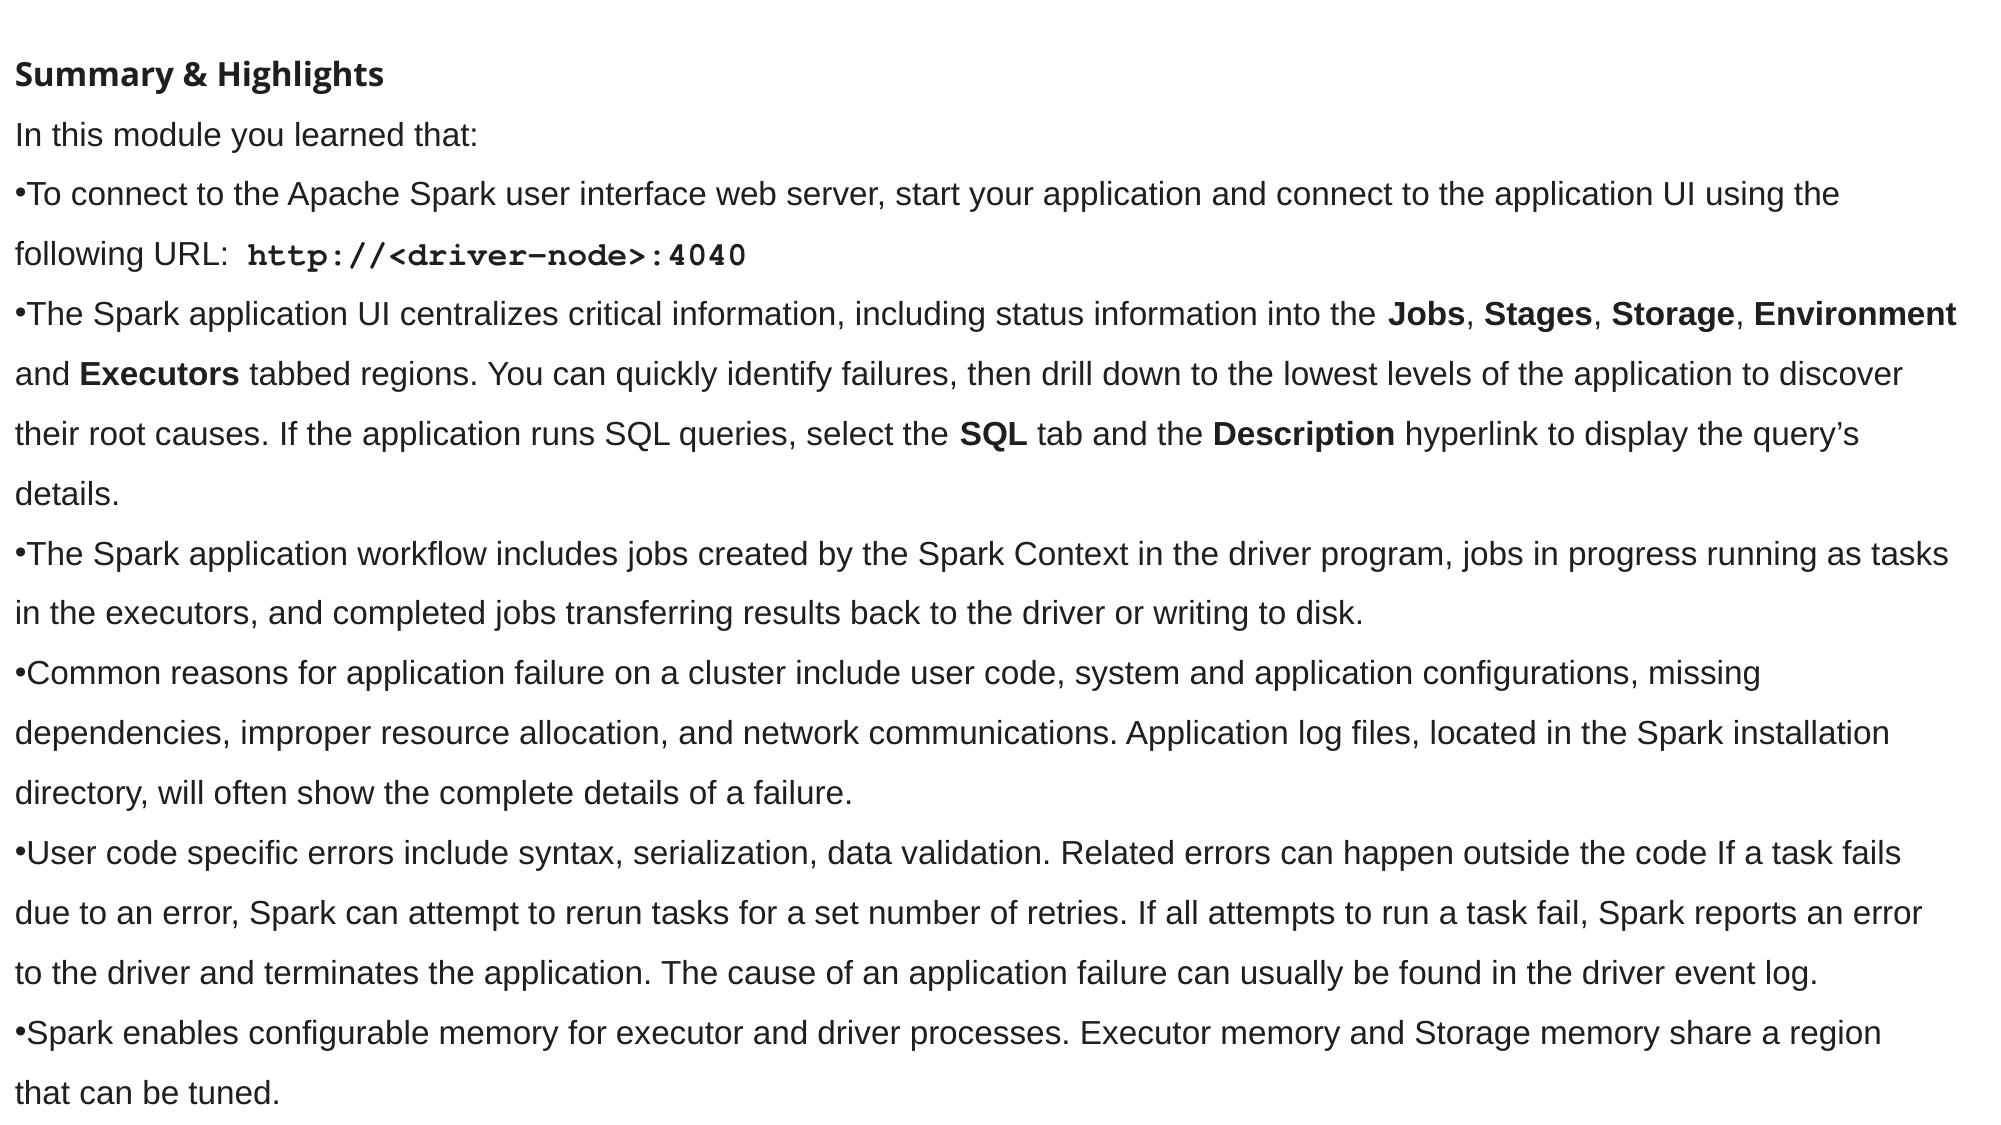

Summary & Highlights
In this module you learned that:
To connect to the Apache Spark user interface web server, start your application and connect to the application UI using the following URL:  http://<driver-node>:4040
The Spark application UI centralizes critical information, including status information into the Jobs, Stages, Storage, Environment and Executors tabbed regions. You can quickly identify failures, then drill down to the lowest levels of the application to discover their root causes. If the application runs SQL queries, select the SQL tab and the Description hyperlink to display the query’s details.
The Spark application workflow includes jobs created by the Spark Context in the driver program, jobs in progress running as tasks in the executors, and completed jobs transferring results back to the driver or writing to disk.
Common reasons for application failure on a cluster include user code, system and application configurations, missing dependencies, improper resource allocation, and network communications. Application log files, located in the Spark installation directory, will often show the complete details of a failure.
User code specific errors include syntax, serialization, data validation. Related errors can happen outside the code If a task fails due to an error, Spark can attempt to rerun tasks for a set number of retries. If all attempts to run a task fail, Spark reports an error to the driver and terminates the application. The cause of an application failure can usually be found in the driver event log.
Spark enables configurable memory for executor and driver processes. Executor memory and Storage memory share a region that can be tuned.
Setting data persistence by caching data is one technique used to improve application performance.